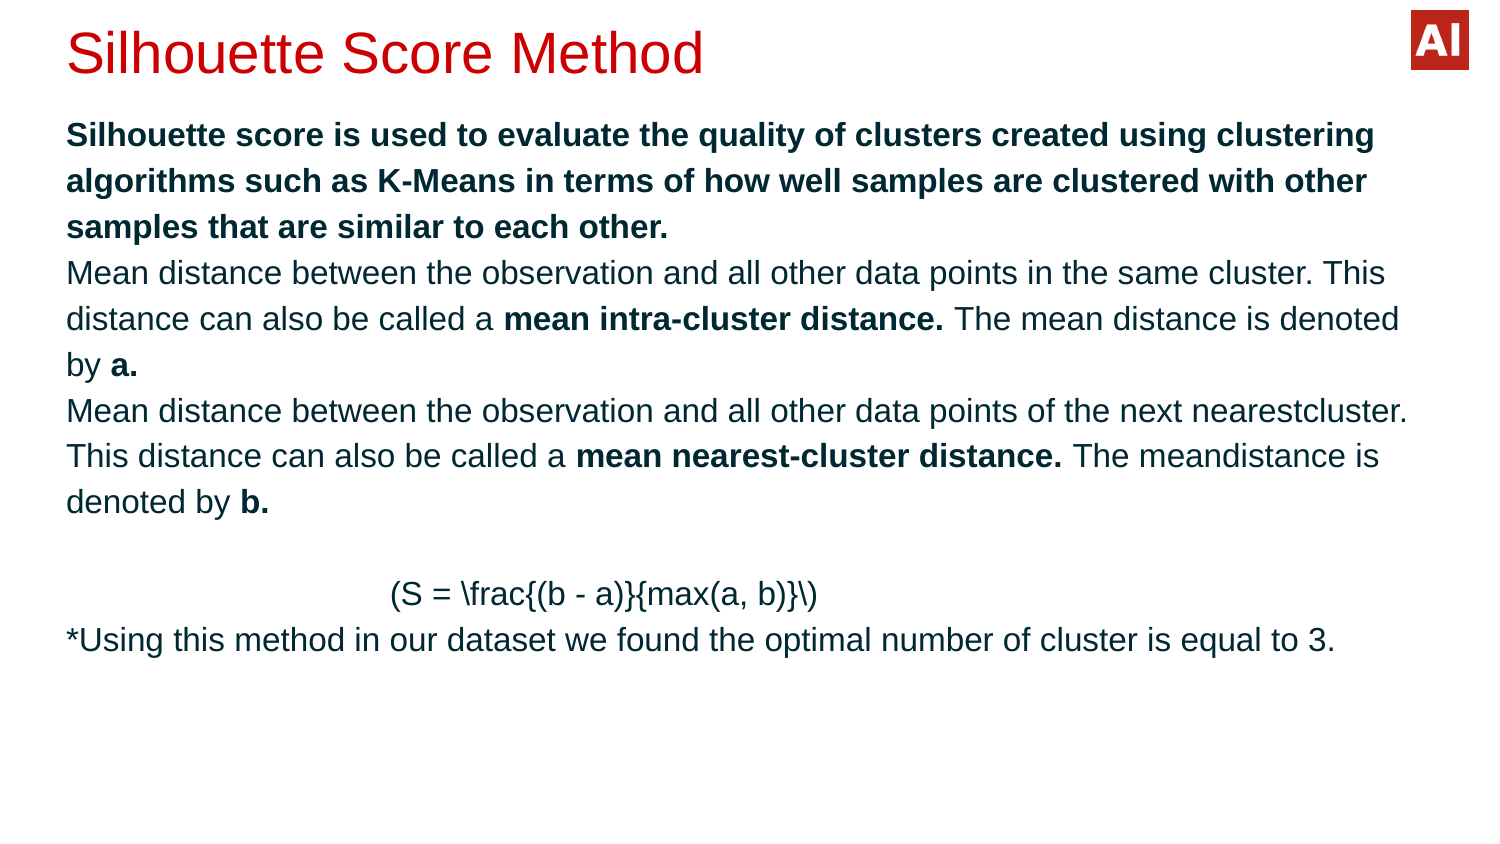

# Silhouette Score Method
Silhouette score is used to evaluate the quality of clusters created using clustering algorithms such as K-Means in terms of how well samples are clustered with other samples that are similar to each other.
Mean distance between the observation and all other data points in the same cluster. This distance can also be called a mean intra-cluster distance. The mean distance is denoted by a.
Mean distance between the observation and all other data points of the next nearestcluster. This distance can also be called a mean nearest-cluster distance. The meandistance is denoted by b.

                                   (S = \frac{(b - a)}{max(a, b)}\)
*Using this method in our dataset we found the optimal number of cluster is equal to 3.